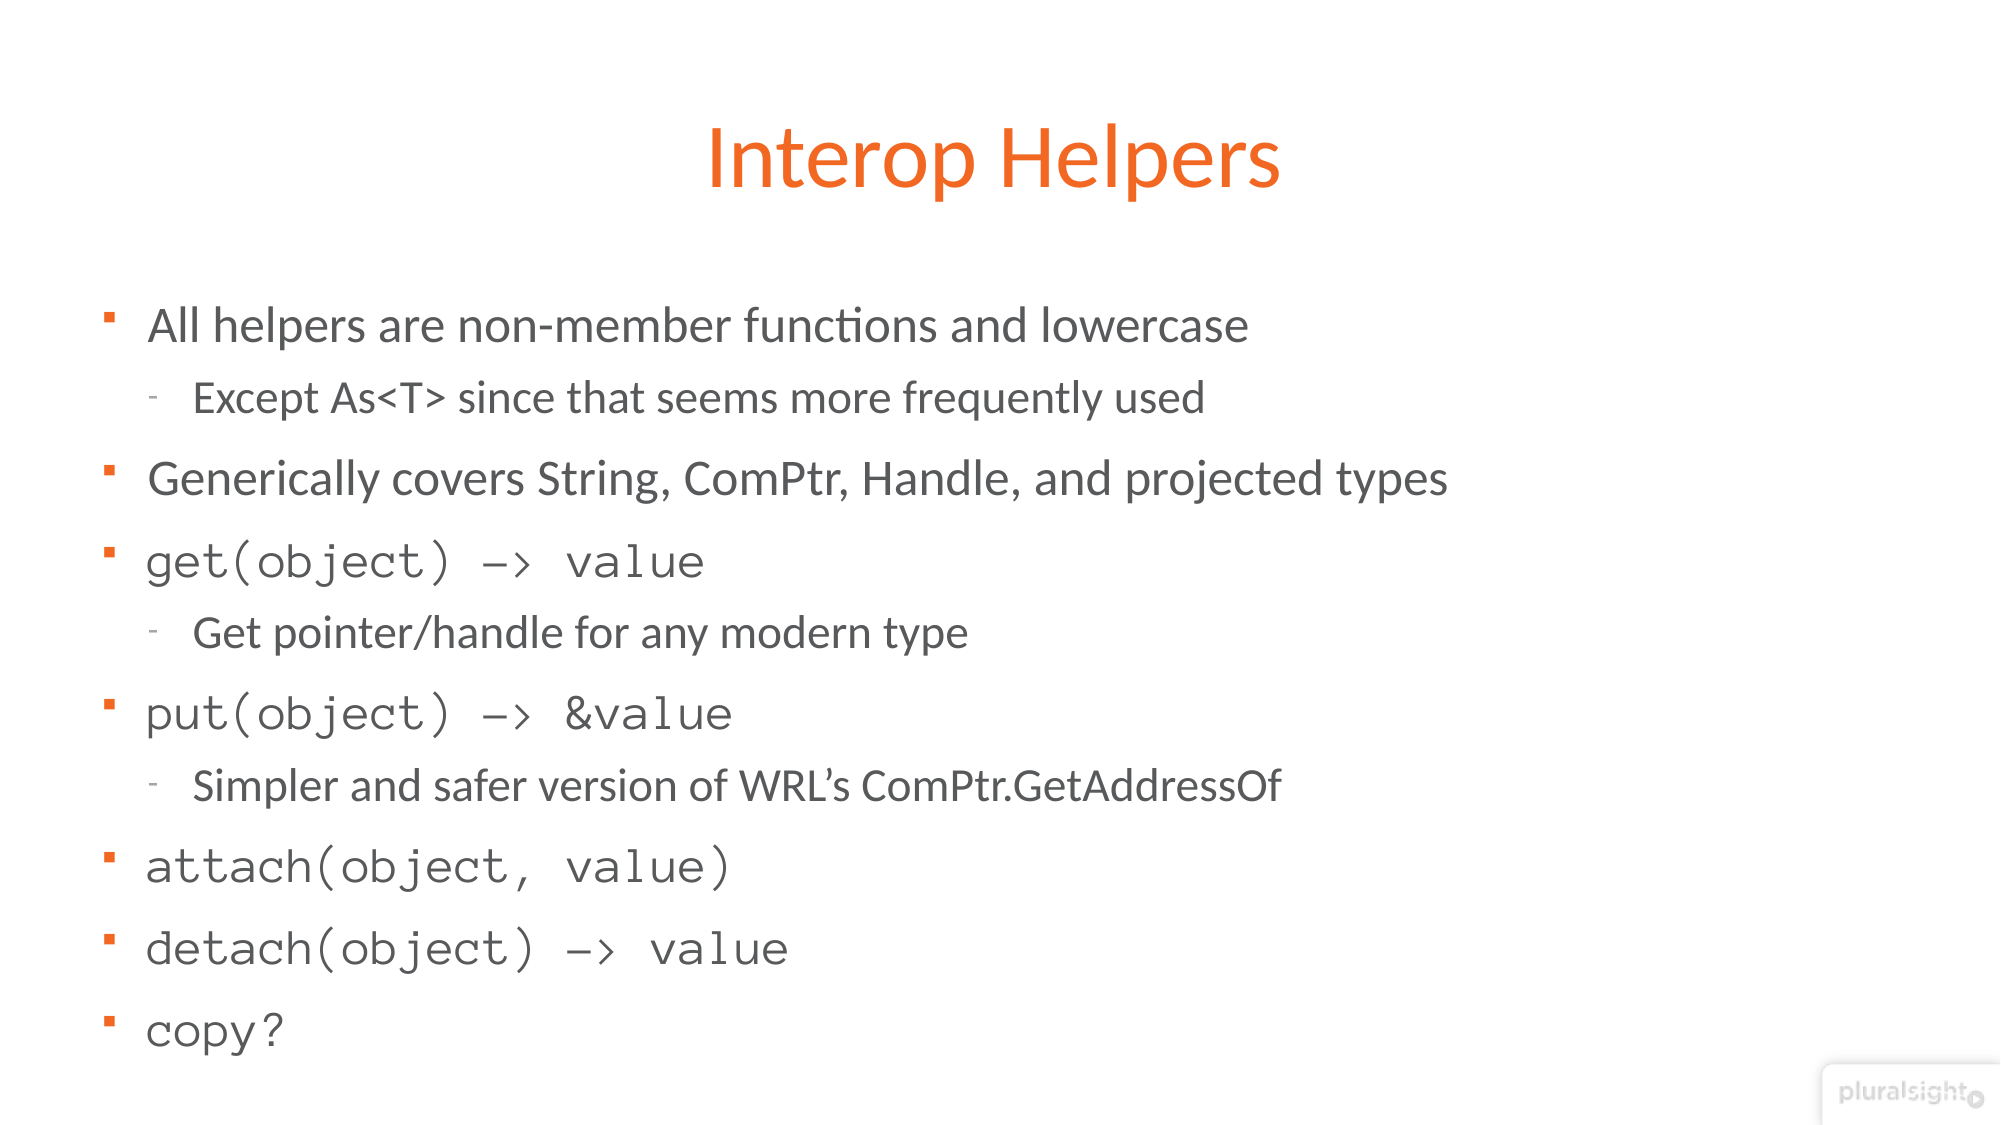

# Interop Helpers
All helpers are non-member functions and lowercase
Except As<T> since that seems more frequently used
Generically covers String, ComPtr, Handle, and projected types
get(object) -> value
Get pointer/handle for any modern type
put(object) -> &value
Simpler and safer version of WRL’s ComPtr.GetAddressOf
attach(object, value)
detach(object) -> value
copy?